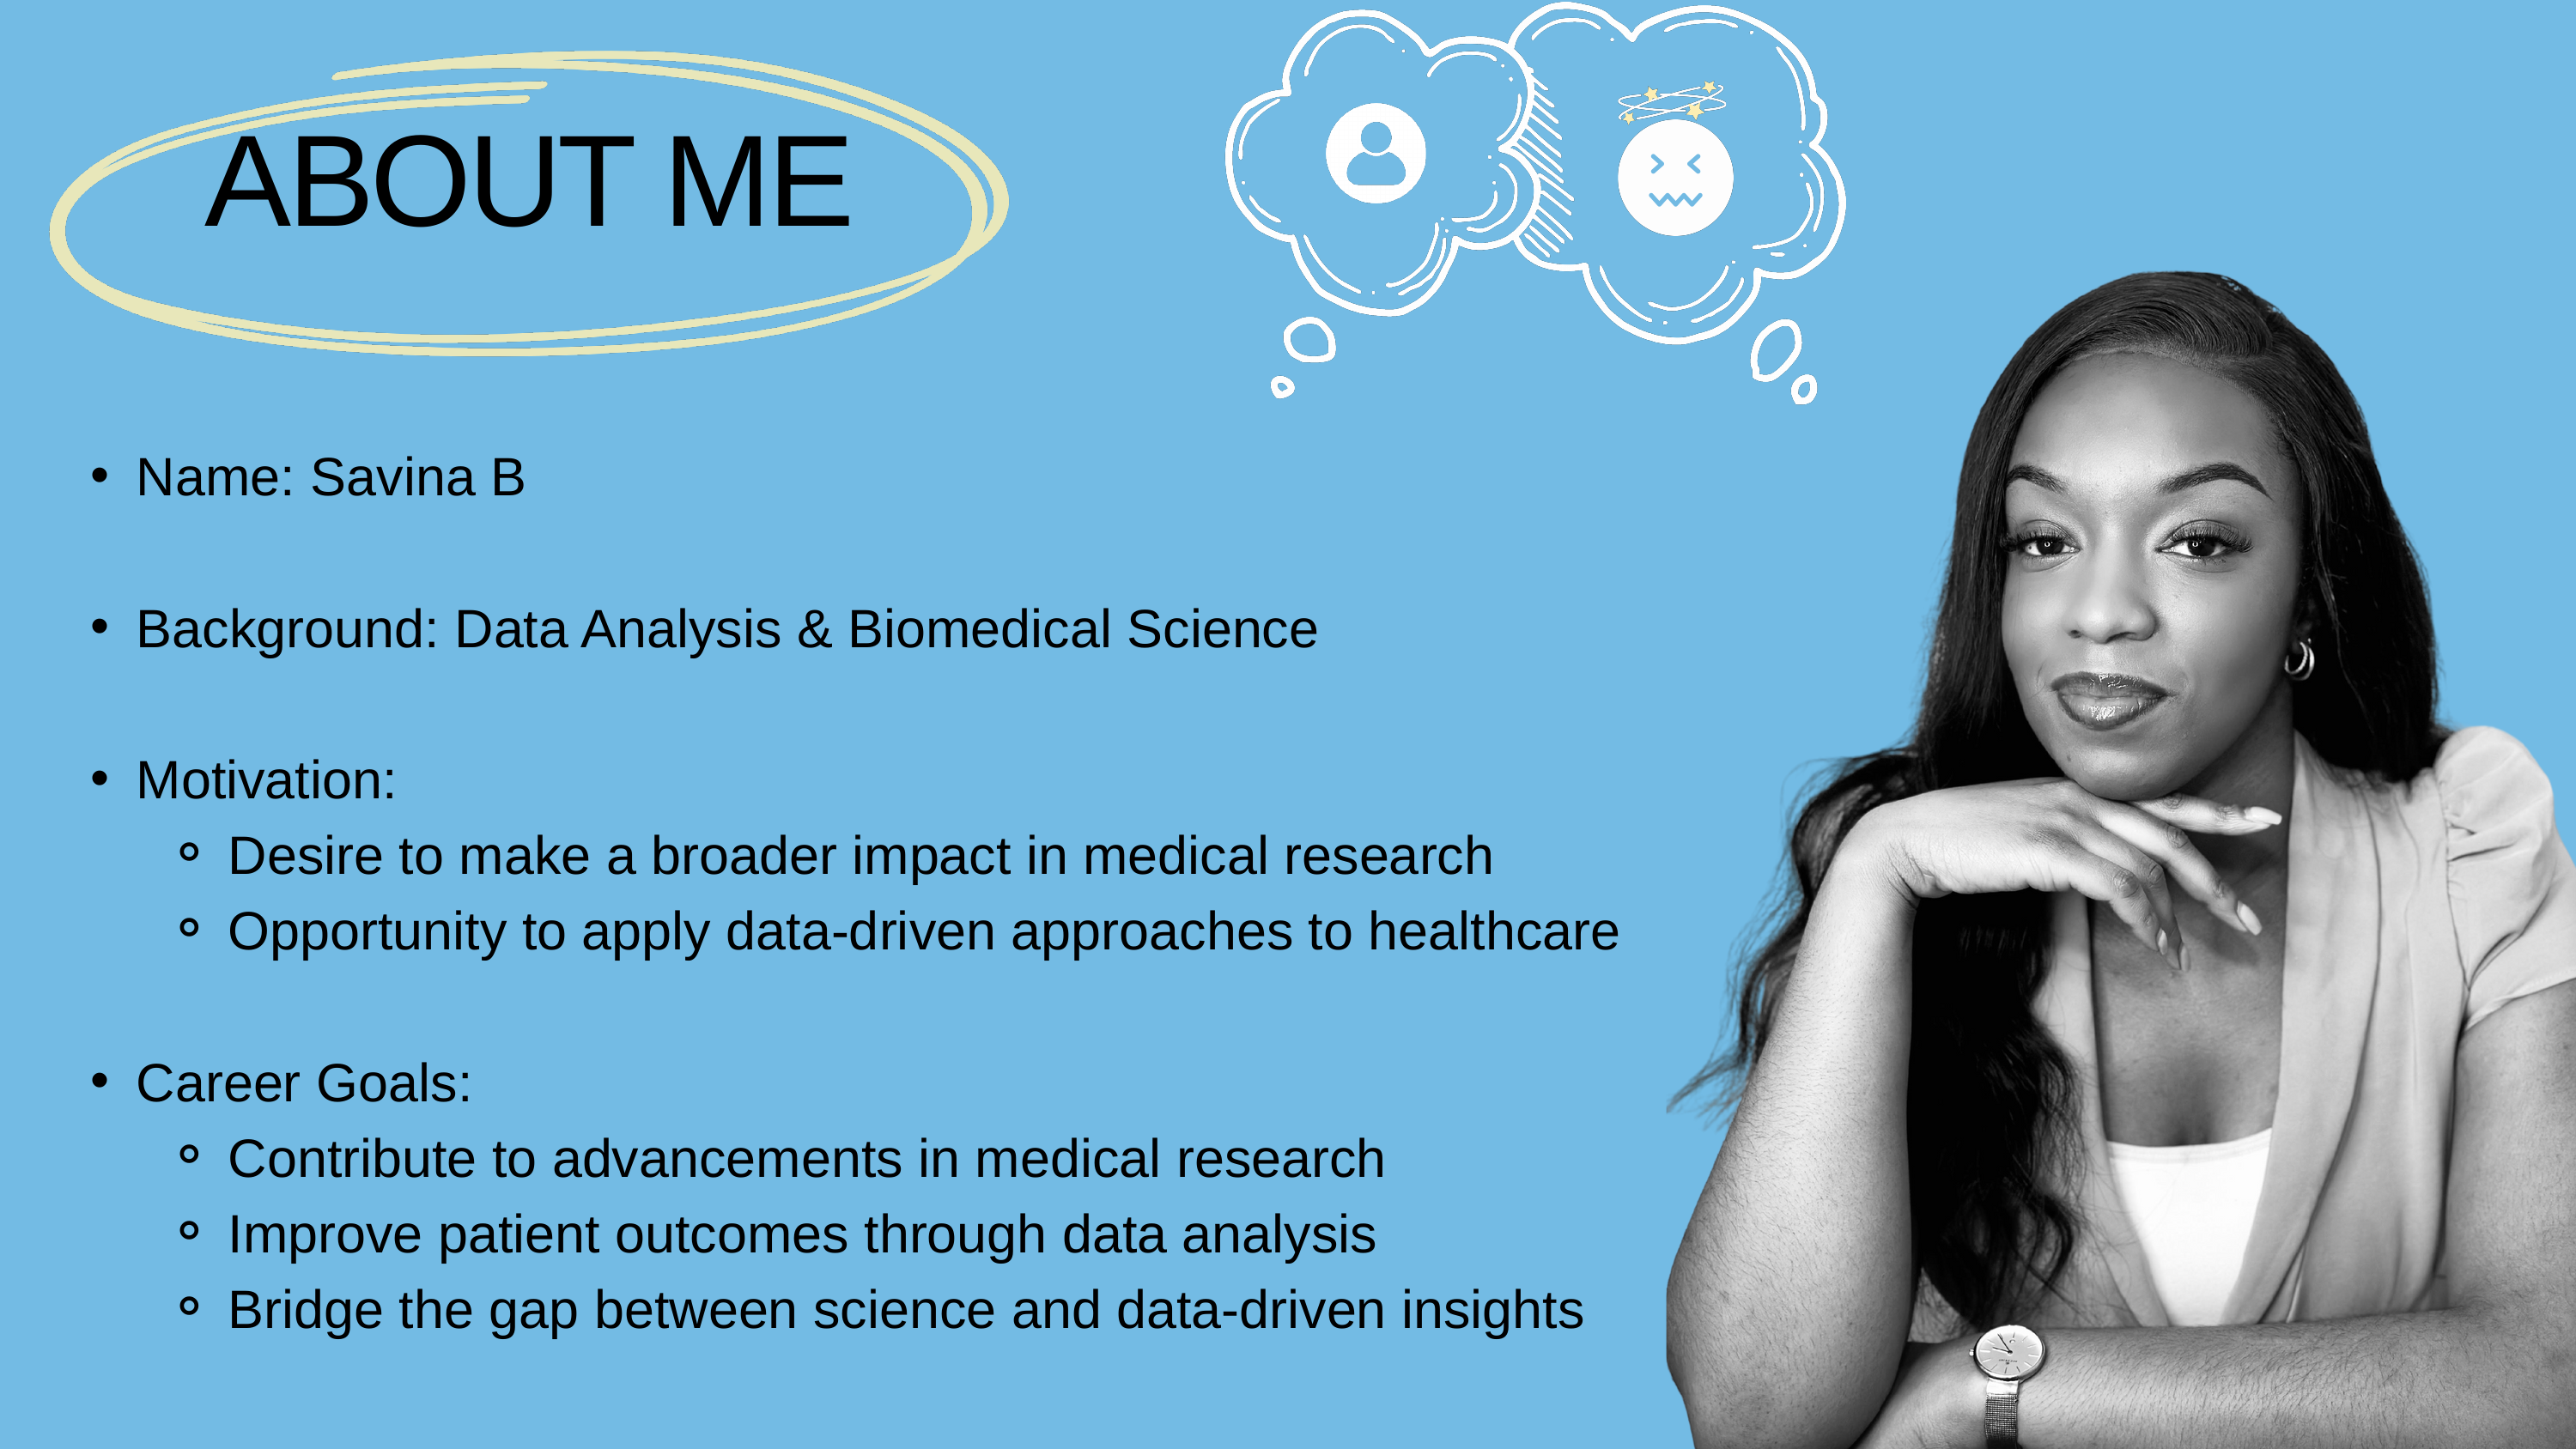

ABOUT ME

Name: Savina B

Background: Data Analysis & Biomedical Science

Motivation:
Desire to make a broader impact in medical research
Opportunity to apply data-driven approaches to healthcare

Career Goals:
Contribute to advancements in medical research
Improve patient outcomes through data analysis
Bridge the gap between science and data-driven insights